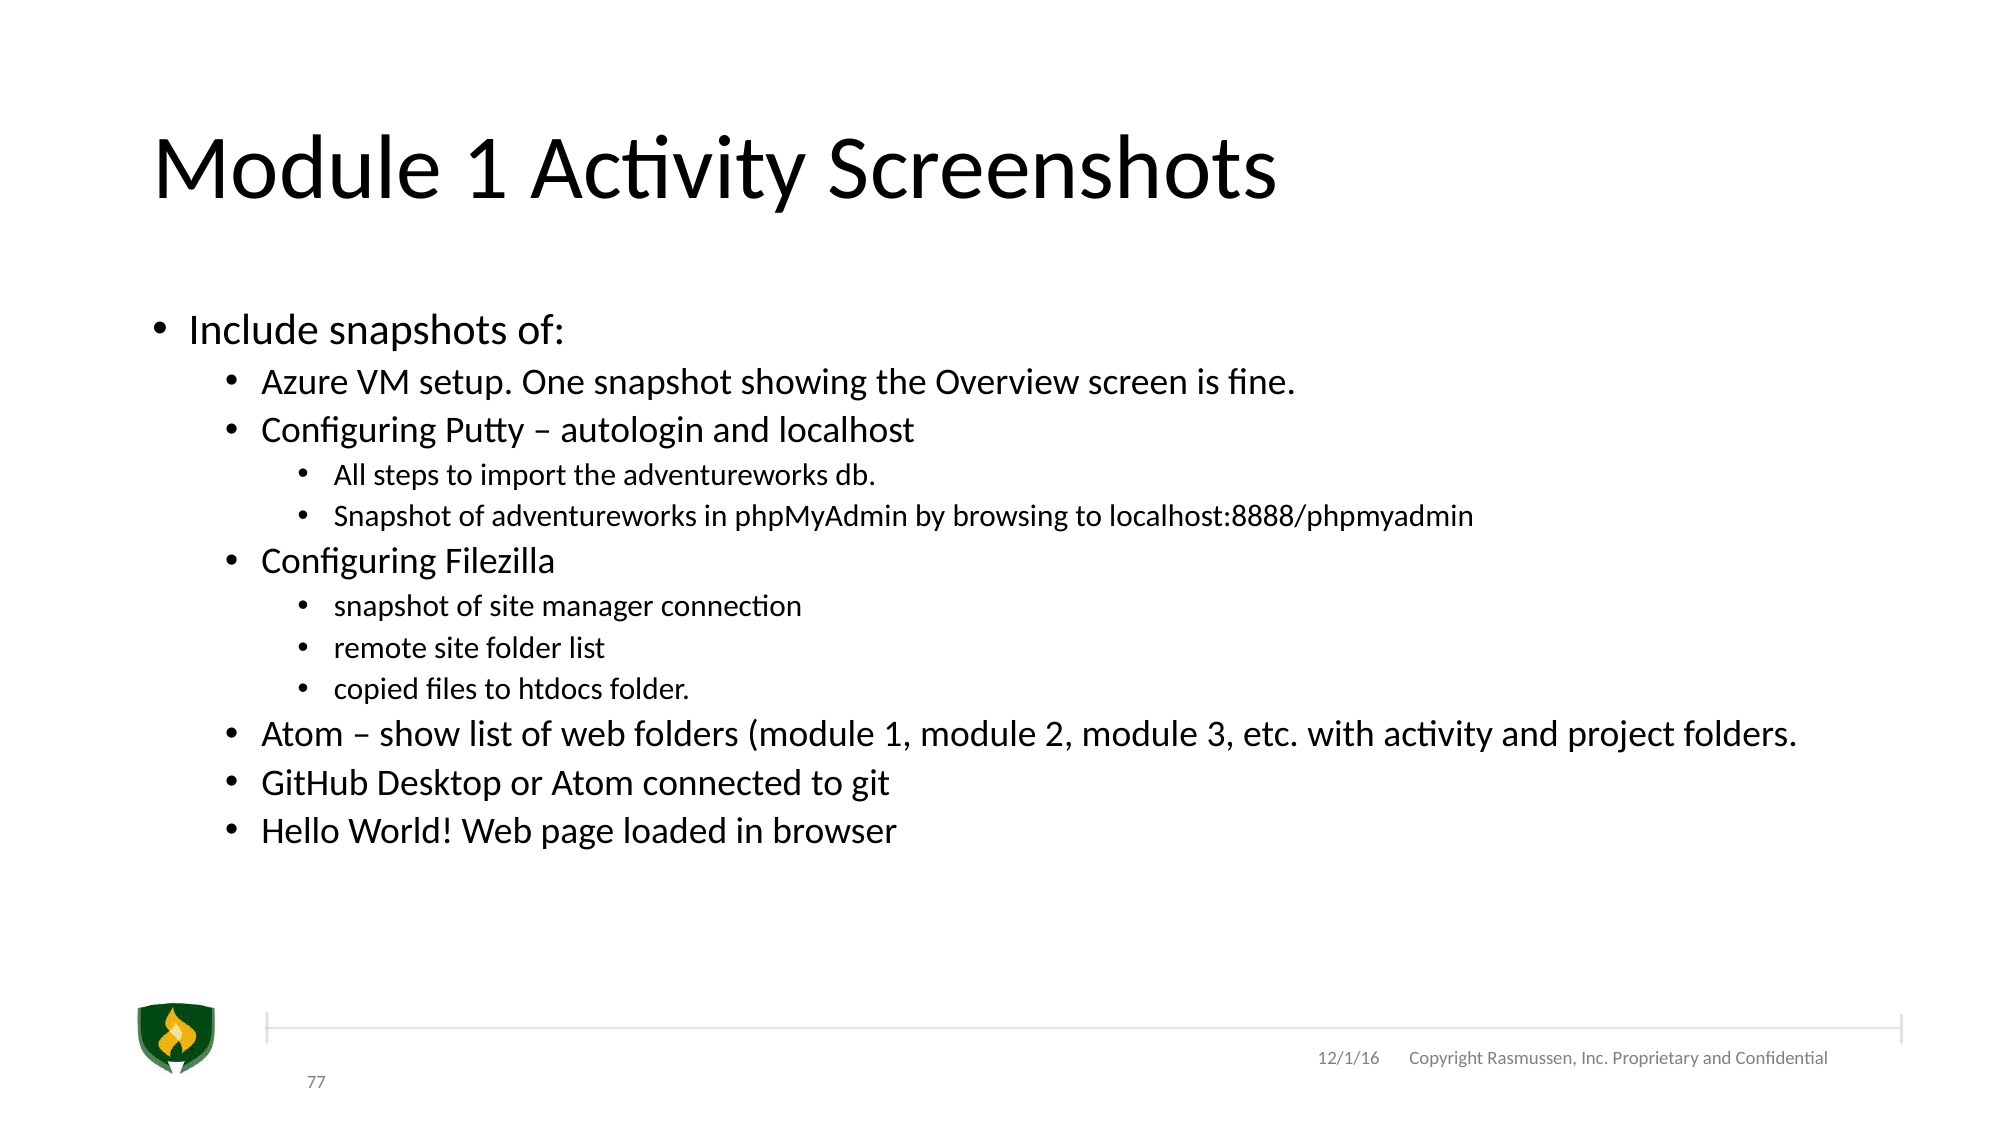

# Module 1 Activity Screenshots
Include snapshots of:
Azure VM setup. One snapshot showing the Overview screen is fine.
Configuring Putty – autologin and localhost
All steps to import the adventureworks db.
Snapshot of adventureworks in phpMyAdmin by browsing to localhost:8888/phpmyadmin
Configuring Filezilla
snapshot of site manager connection
remote site folder list
copied files to htdocs folder.
Atom – show list of web folders (module 1, module 2, module 3, etc. with activity and project folders.
GitHub Desktop or Atom connected to git
Hello World! Web page loaded in browser
 12/1/16       Copyright Rasmussen, Inc. Proprietary and Confidential
77